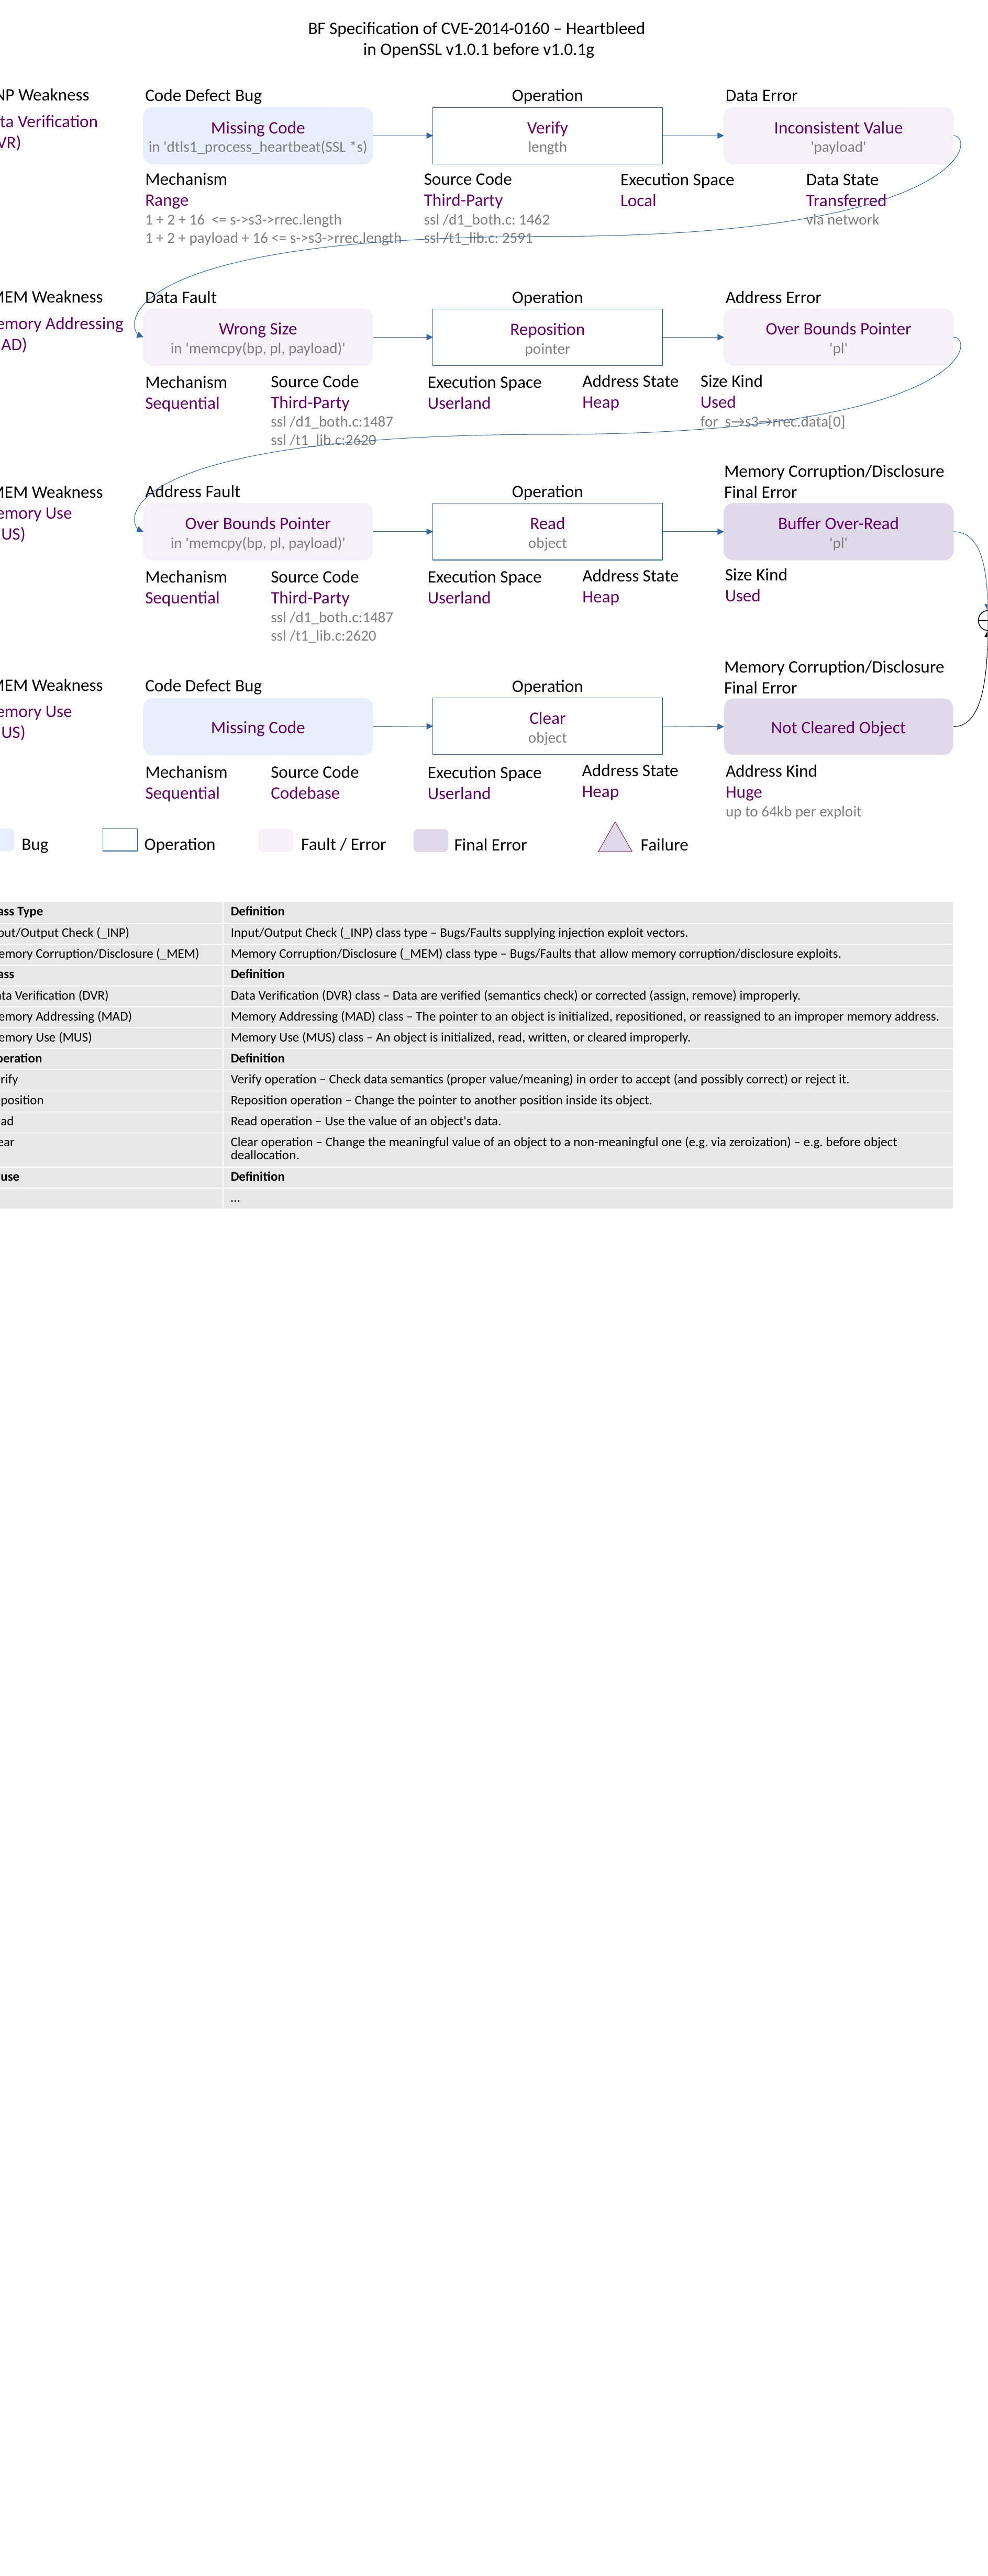

BF Specification of CVE-2014-0160 – Heartbleed
in OpenSSL v1.0.1 before v1.0.1g
Code Defect Bug
Operation
Data Error
_INP Weakness
Data Verification
(DVR)
Missing Code
in 'dtls1_process_heartbeat(SSL *s)
Verify
length
Inconsistent Value
'payload'
Mechanism
Range
1 + 2 + 16  <= s->s3->rrec.length
1 + 2 + payload + 16 <= s->s3->rrec.length
Source Code
Third-Party
ssl /d1_both.c: 1462
ssl /t1_lib.c: 2591
Execution Space
Local
Data State
Transferred
via network
Data Fault
Operation
Address Error
_MEM Weakness
Memory Addressing
(MAD)
Wrong Size
in 'memcpy(bp, pl, payload)'
Reposition
pointer
Over Bounds Pointer
'pl'
Address State
Heap
Size Kind
Used
for  s→s3→rrec.data[0]
Source Code
Third-Party
ssl /d1_both.c:1487
ssl /t1_lib.c:2620
Mechanism
Sequential
Execution Space
Userland
Memory Corruption/Disclosure
Final Error
Address Fault
Operation
_MEM Weakness
Memory Use
(MUS)
Over Bounds Pointer
in 'memcpy(bp, pl, payload)'
Read
object
Buffer Over-Read
'pl'
Size Kind
Used
Address State
Heap
Mechanism
Sequential
Source Code
Third-Party
ssl /d1_both.c:1487
ssl /t1_lib.c:2620
Execution Space
Userland

Memory Corruption/Disclosure
Final Error
Code Defect Bug
Operation
_MEM Weakness
Memory Use
(MUS)
Clear
object
Missing Code
Not Cleared Object
Failure
IEX
Address State
Heap
Address Kind
Huge
up to 64kb per exploit
Mechanism
Sequential
Source Code
Codebase
Execution Space
Userland
BF Tool, I. Bojanova

Bug

Operation
Fault / Error

Final Error
Failure
| Class Type | Definition |
| --- | --- |
| Input/Output Check (\_INP) | Input/Output Check (\_INP) class type – Bugs/Faults supplying injection exploit vectors. |
| Memory Corruption/Disclosure (\_MEM) | Memory Corruption/Disclosure (\_MEM) class type – Bugs/Faults that allow memory corruption/disclosure exploits. |
| Class | Definition |
| Data Verification (DVR) | Data Verification (DVR) class – Data are verified (semantics check) or corrected (assign, remove) improperly. |
| Memory Addressing (MAD) | Memory Addressing (MAD) class – The pointer to an object is initialized, repositioned, or reassigned to an improper memory address. |
| Memory Use (MUS) | Memory Use (MUS) class – An object is initialized, read, written, or cleared improperly. |
| Operation | Definition |
| Verify | Verify operation – Check data semantics (proper value/meaning) in order to accept (and possibly correct) or reject it. |
| Reposition | Reposition operation – Change the pointer to another position inside its object. |
| Read | Read operation – Use the value of an object's data. |
| Clear | Clear operation – Change the meaningful value of an object to a non-meaningful one (e.g. via zeroization) – e.g. before object deallocation. |
| Cause | Definition |
| … | … |